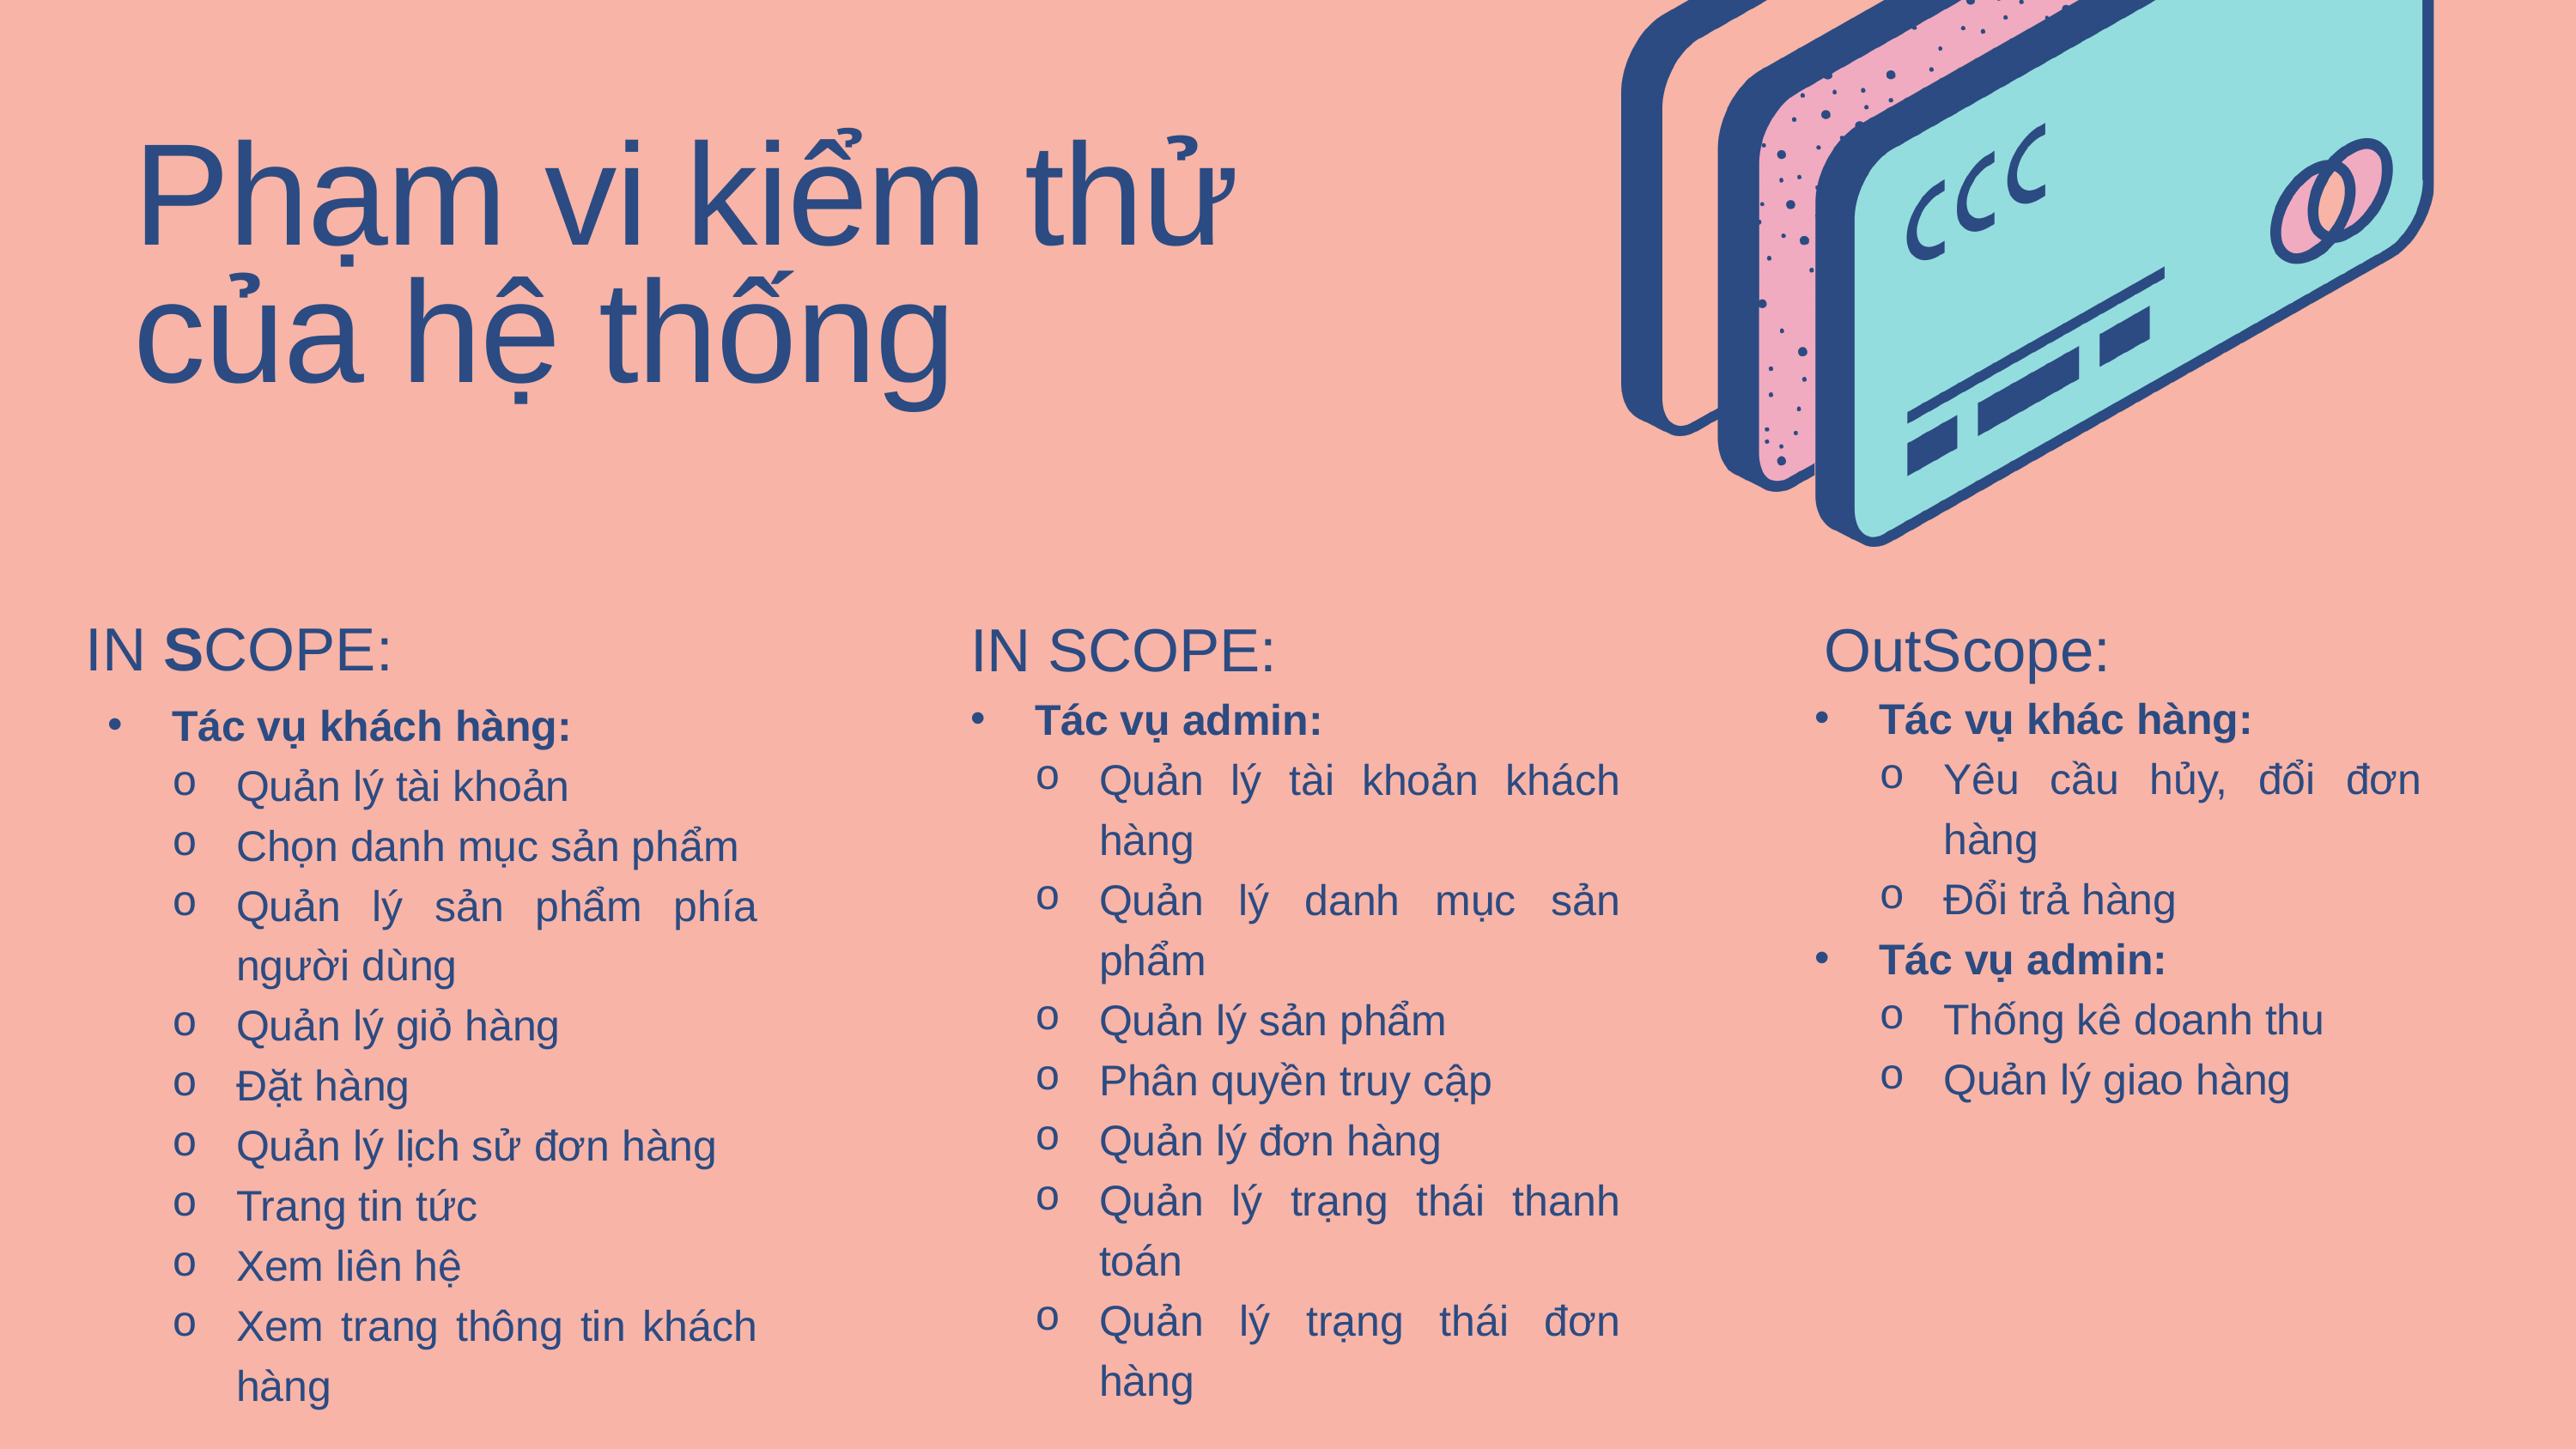

Phạm vi kiểm thử của hệ thống
IN SCOPE:
IN SCOPE:
OutScope:
Tác vụ khác hàng:
Yêu cầu hủy, đổi đơn hàng
Đổi trả hàng
Tác vụ admin:
Thống kê doanh thu
Quản lý giao hàng

Tác vụ admin:
Quản lý tài khoản khách hàng
Quản lý danh mục sản phẩm
Quản lý sản phẩm
Phân quyền truy cập
Quản lý đơn hàng
Quản lý trạng thái thanh toán
Quản lý trạng thái đơn hàng
Tác vụ khách hàng:
Quản lý tài khoản
Chọn danh mục sản phẩm
Quản lý sản phẩm phía người dùng
Quản lý giỏ hàng
Đặt hàng
Quản lý lịch sử đơn hàng
Trang tin tức
Xem liên hệ
Xem trang thông tin khách hàng